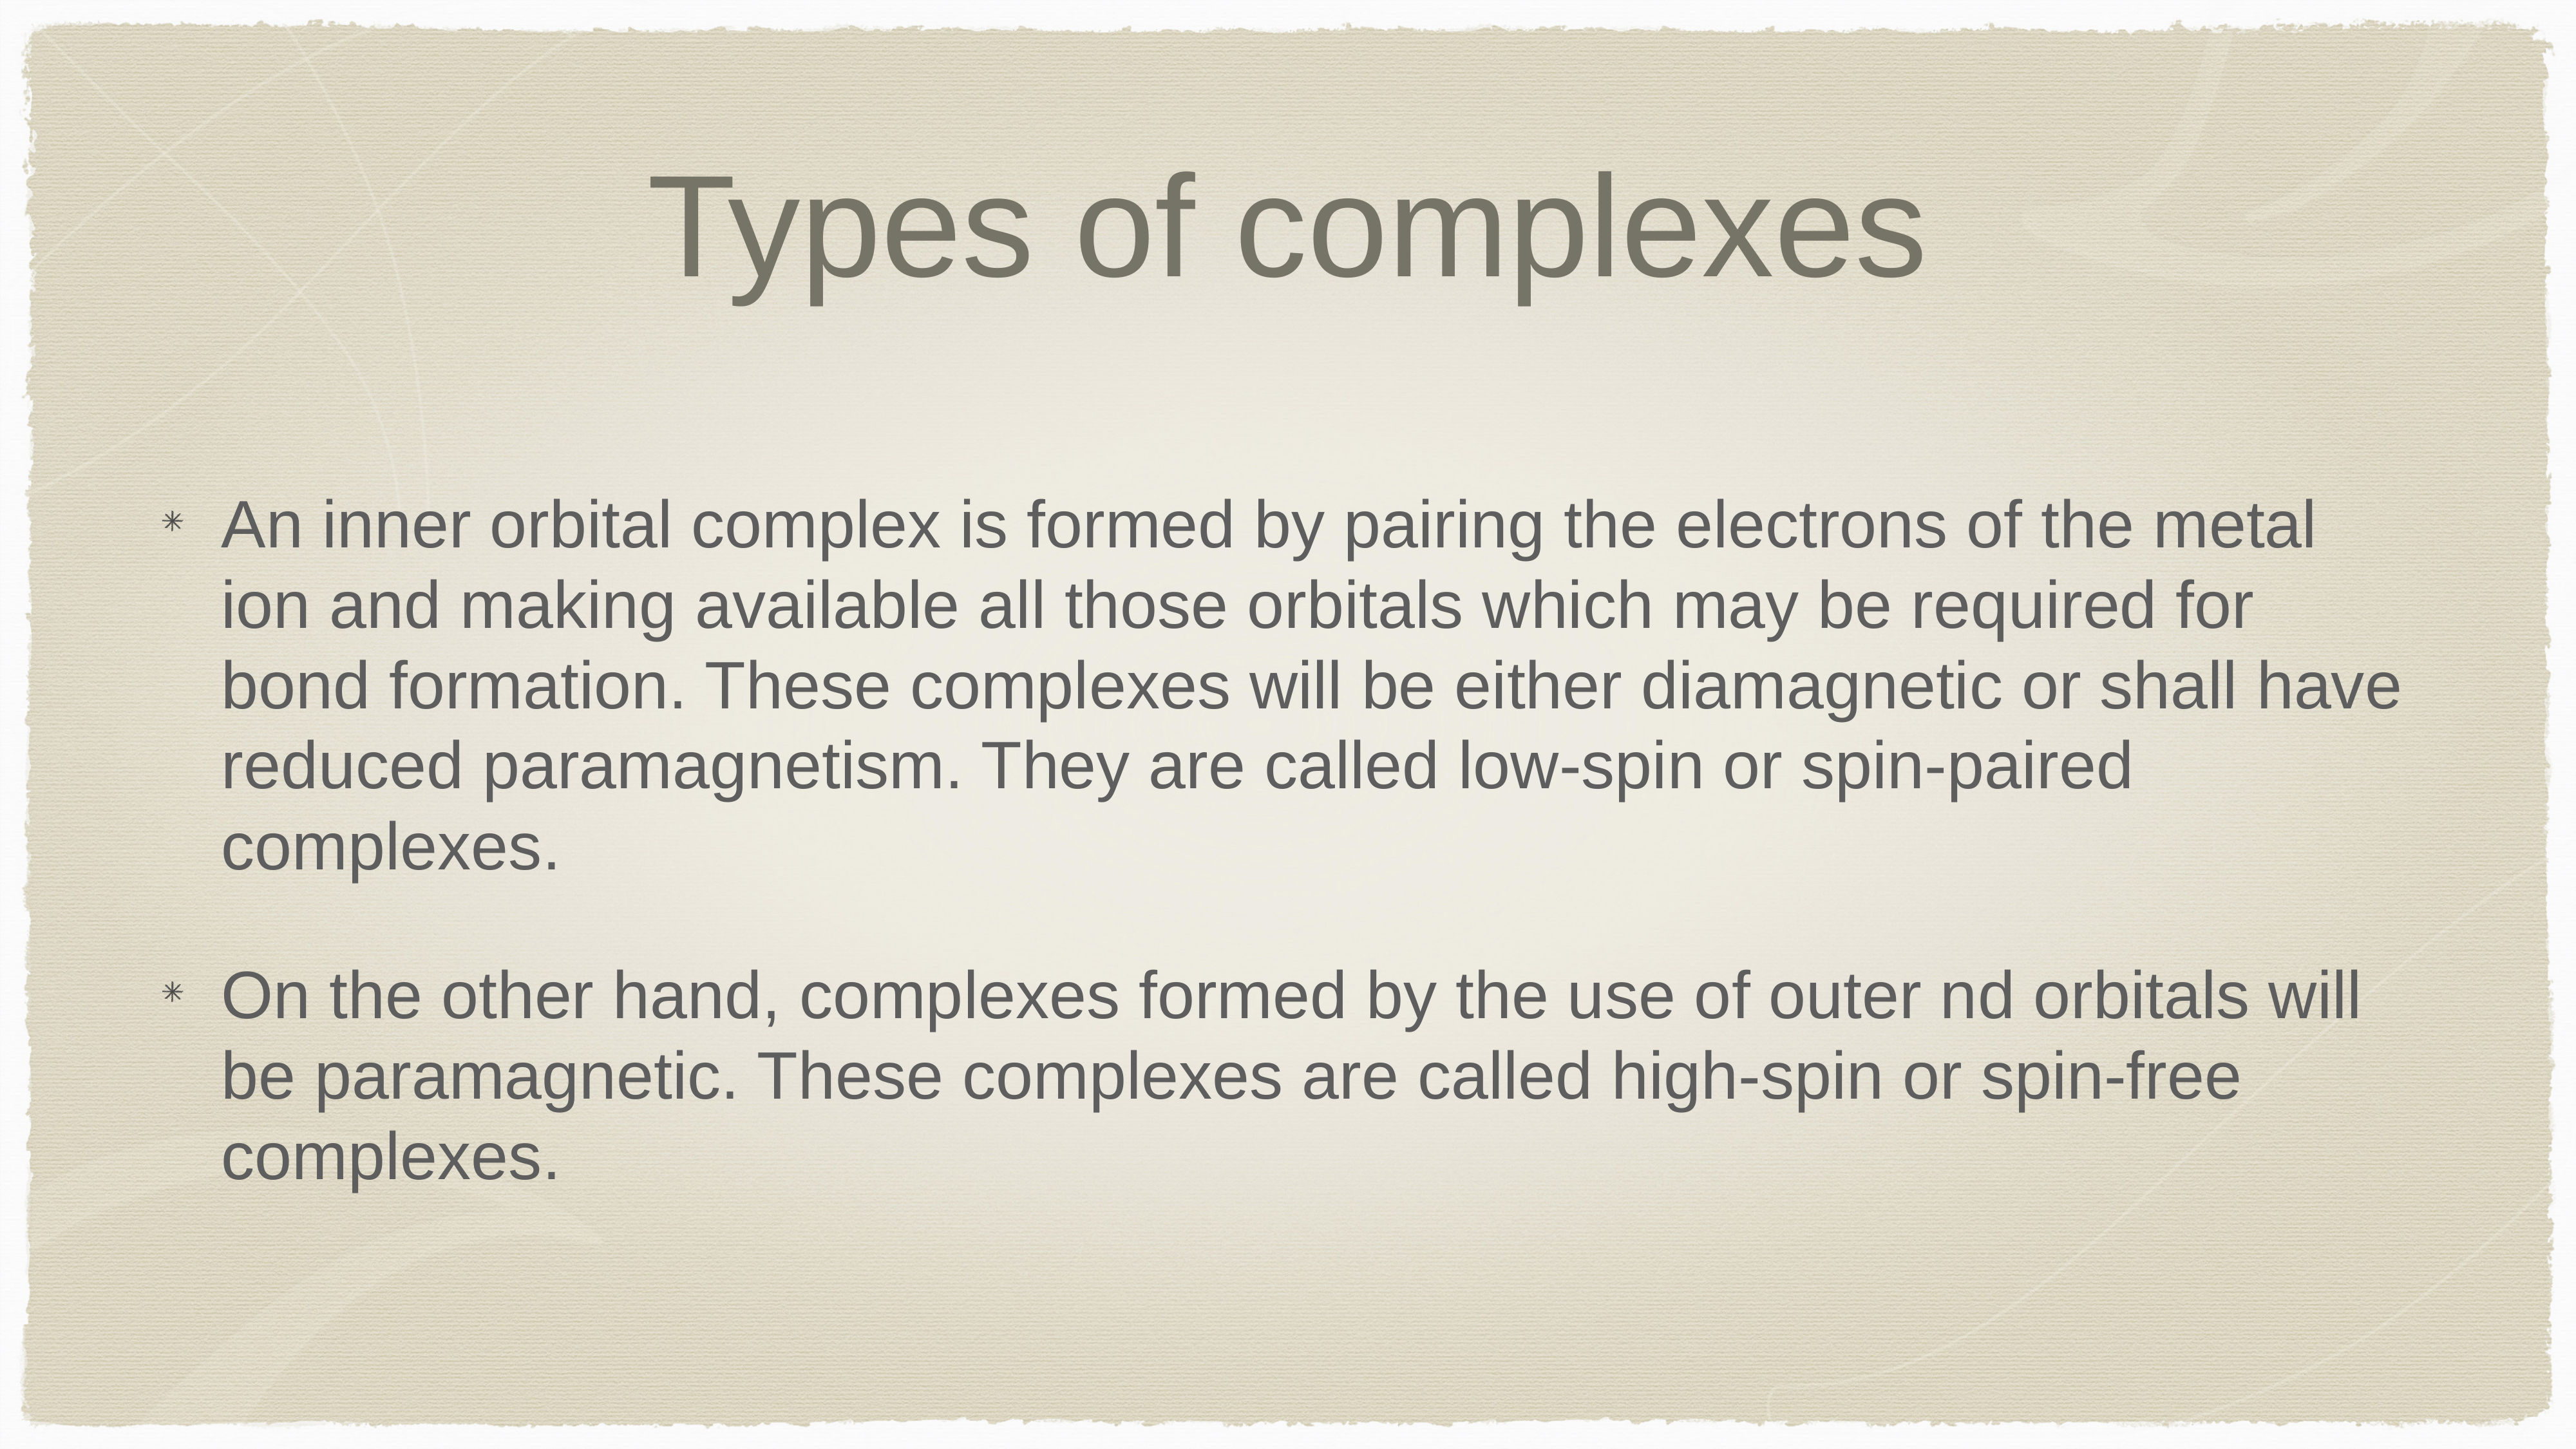

# Types of complexes
An inner orbital complex is formed by pairing the electrons of the metal ion and making available all those orbitals which may be required for bond formation. These complexes will be either diamagnetic or shall have reduced paramagnetism. They are called low-spin or spin-paired complexes.
On the other hand, complexes formed by the use of outer nd orbitals will be paramagnetic. These complexes are called high-spin or spin-free complexes.